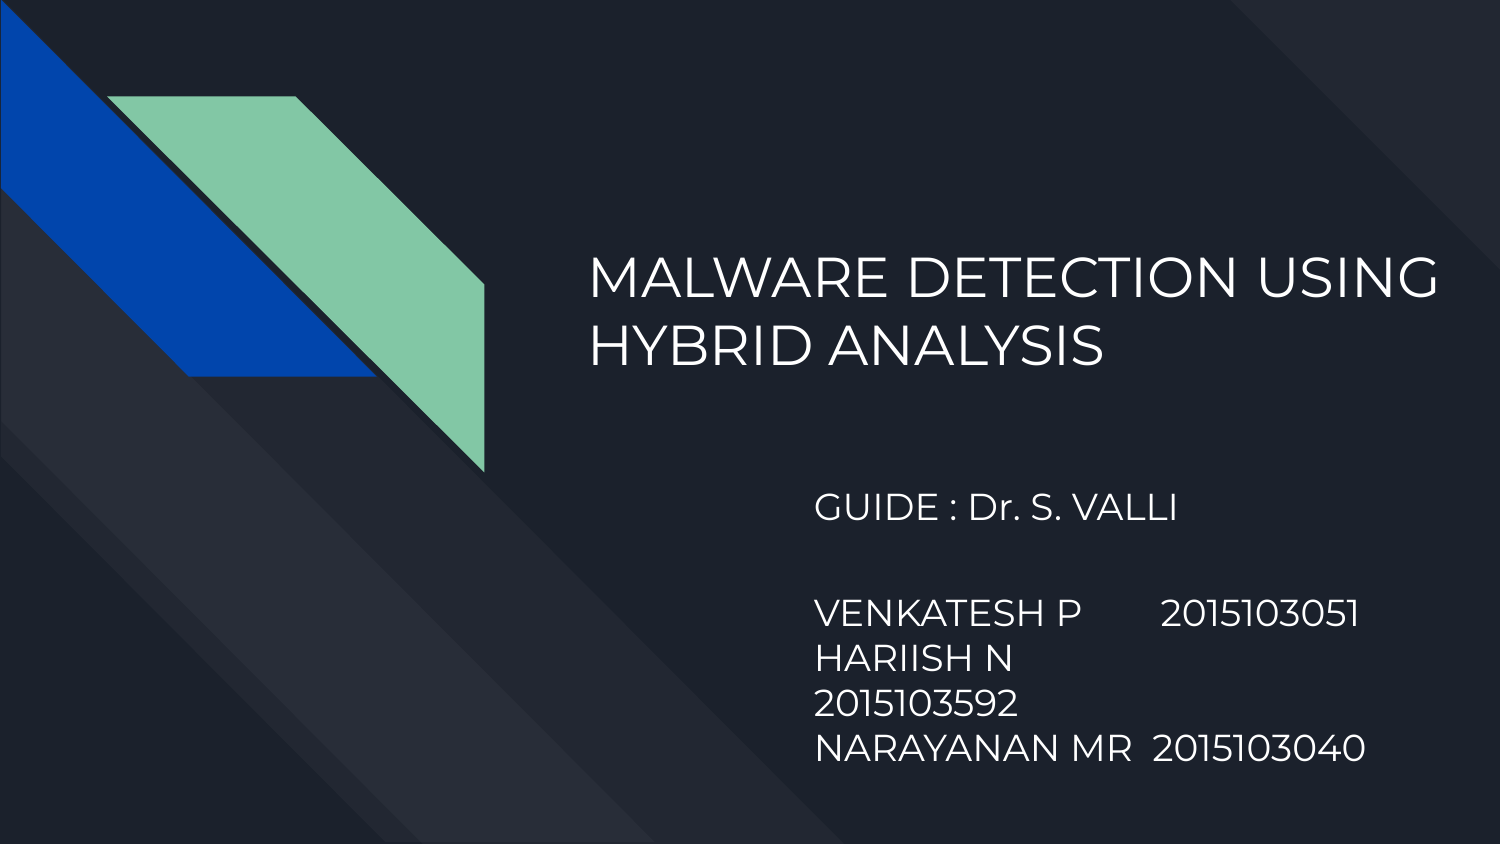

# MALWARE DETECTION USING HYBRID ANALYSIS
GUIDE : Dr. S. VALLI
VENKATESH P        2015103051
HARIISH N	            2015103592
NARAYANAN MR  2015103040